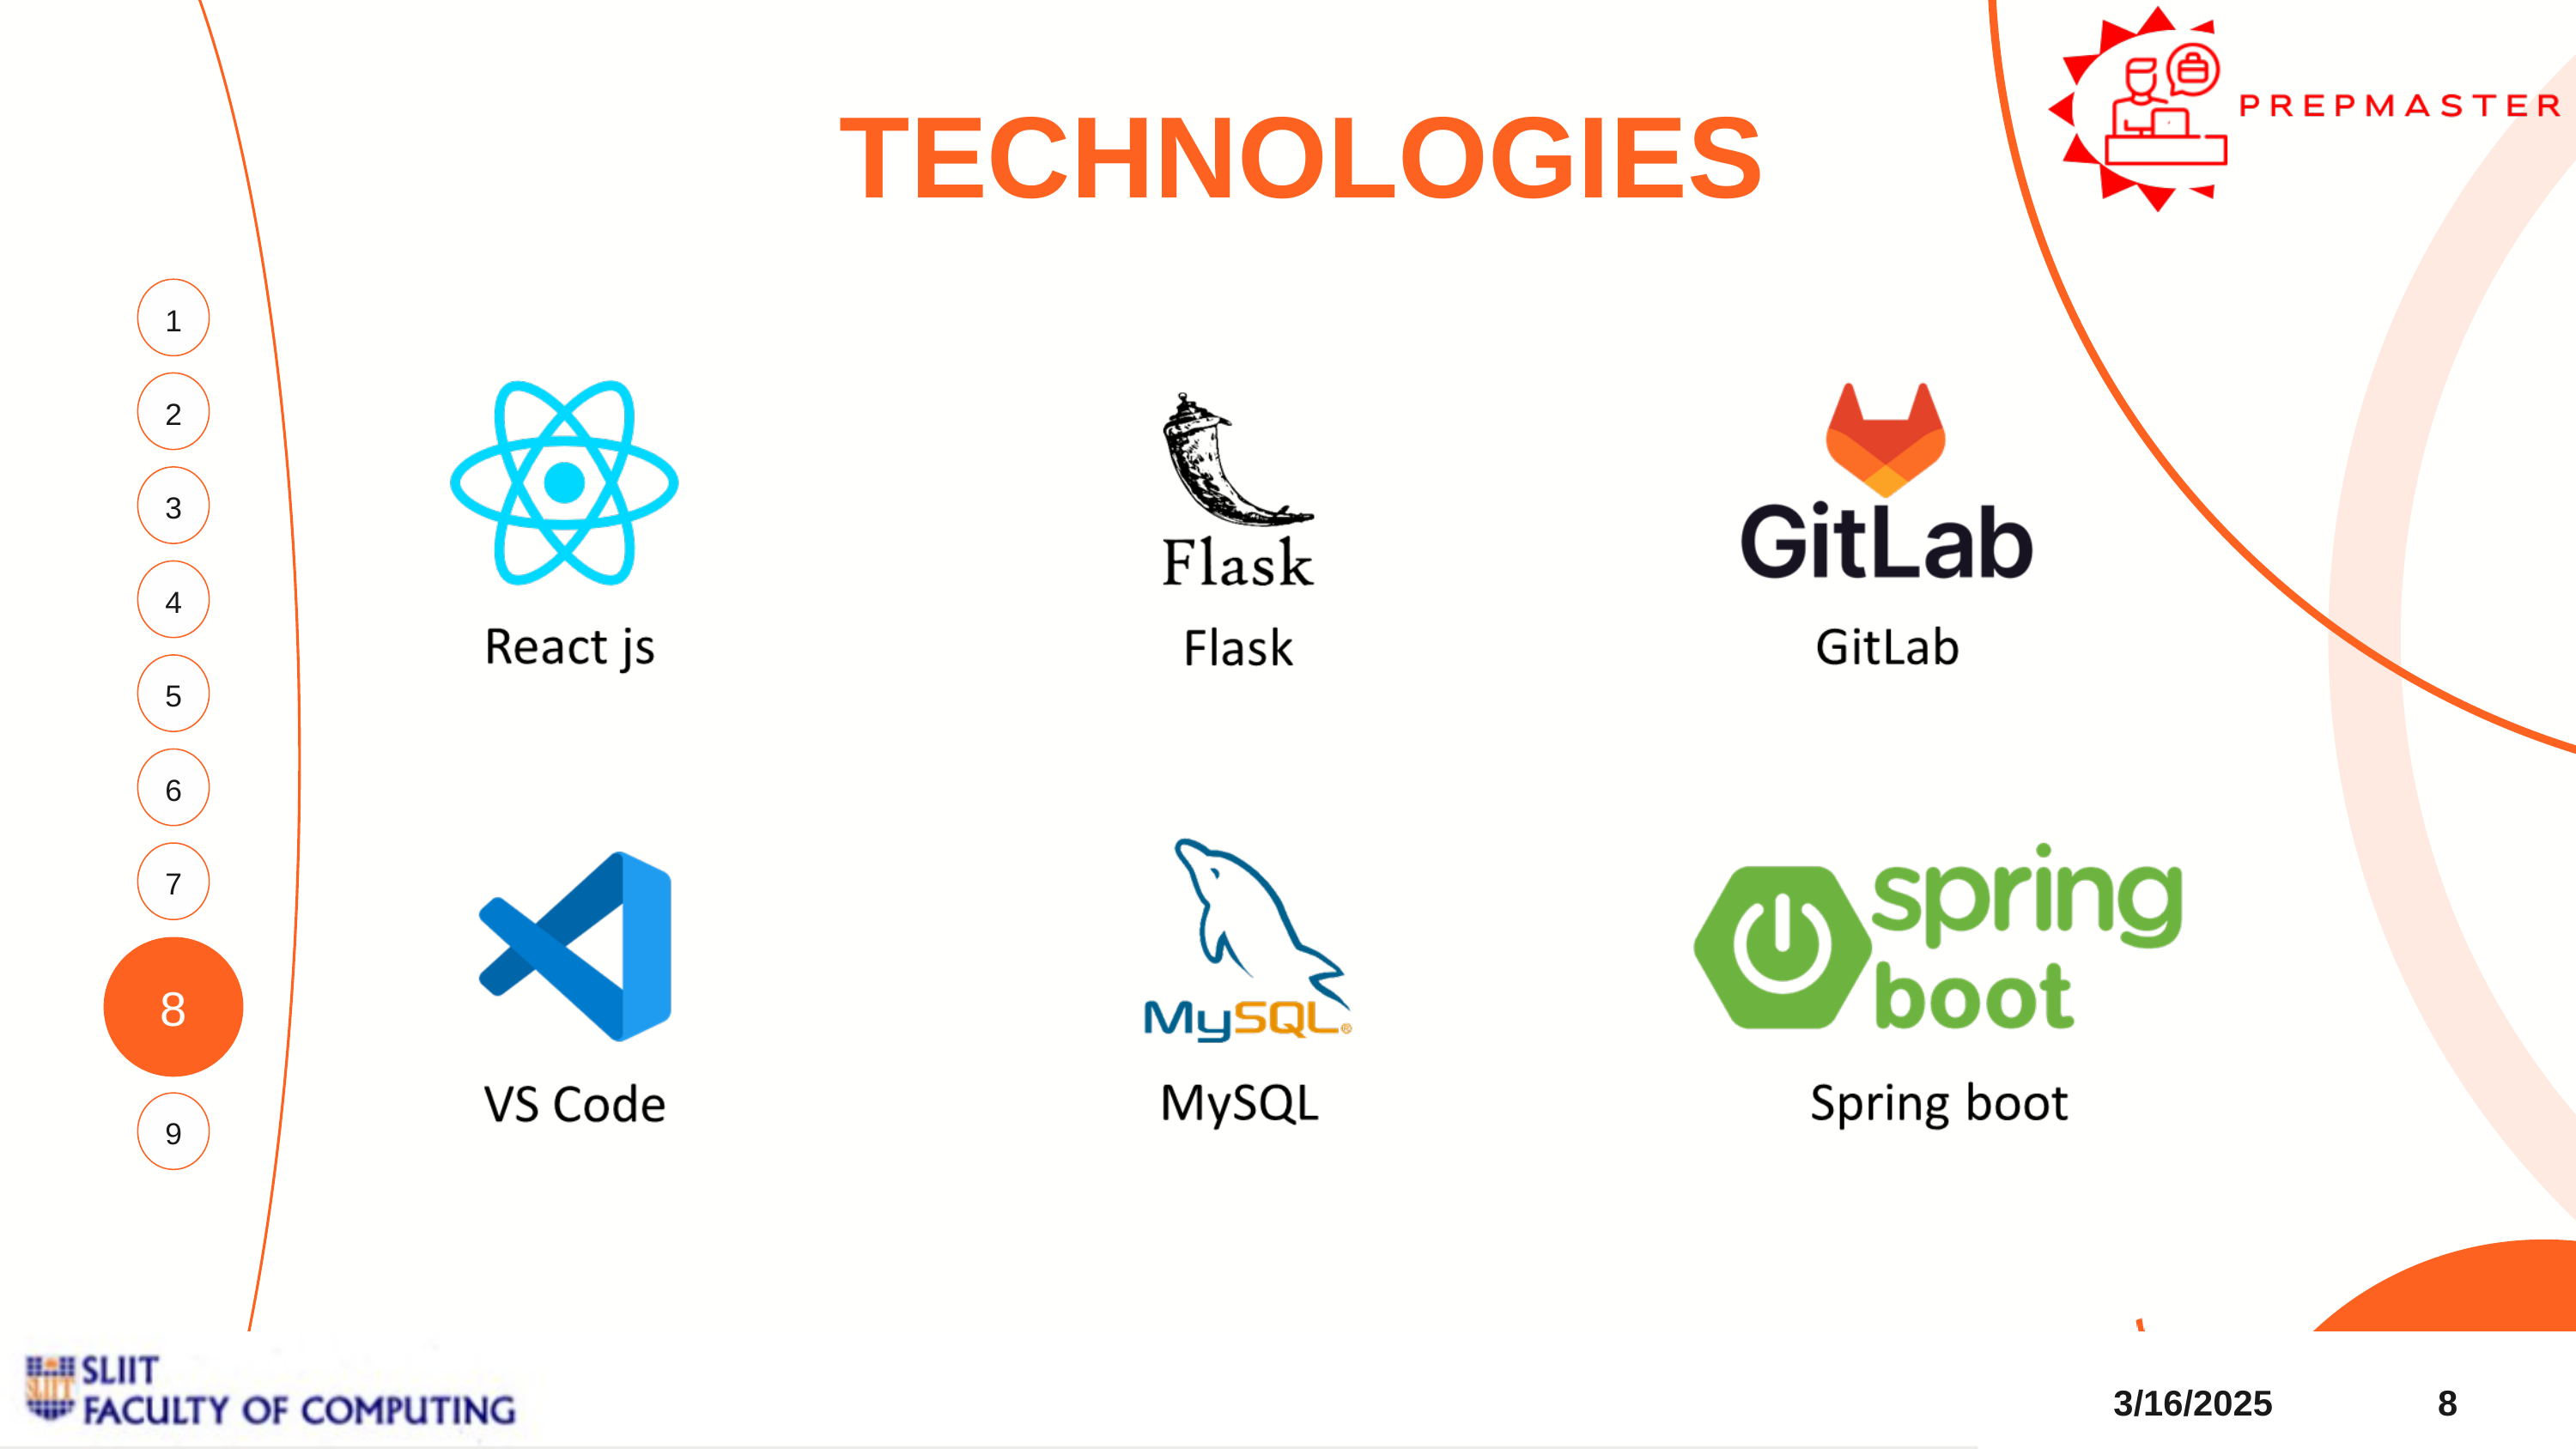

TECHNOLOGIES

1

2

3

4

5

6

7

8

9

3/16/2025
8